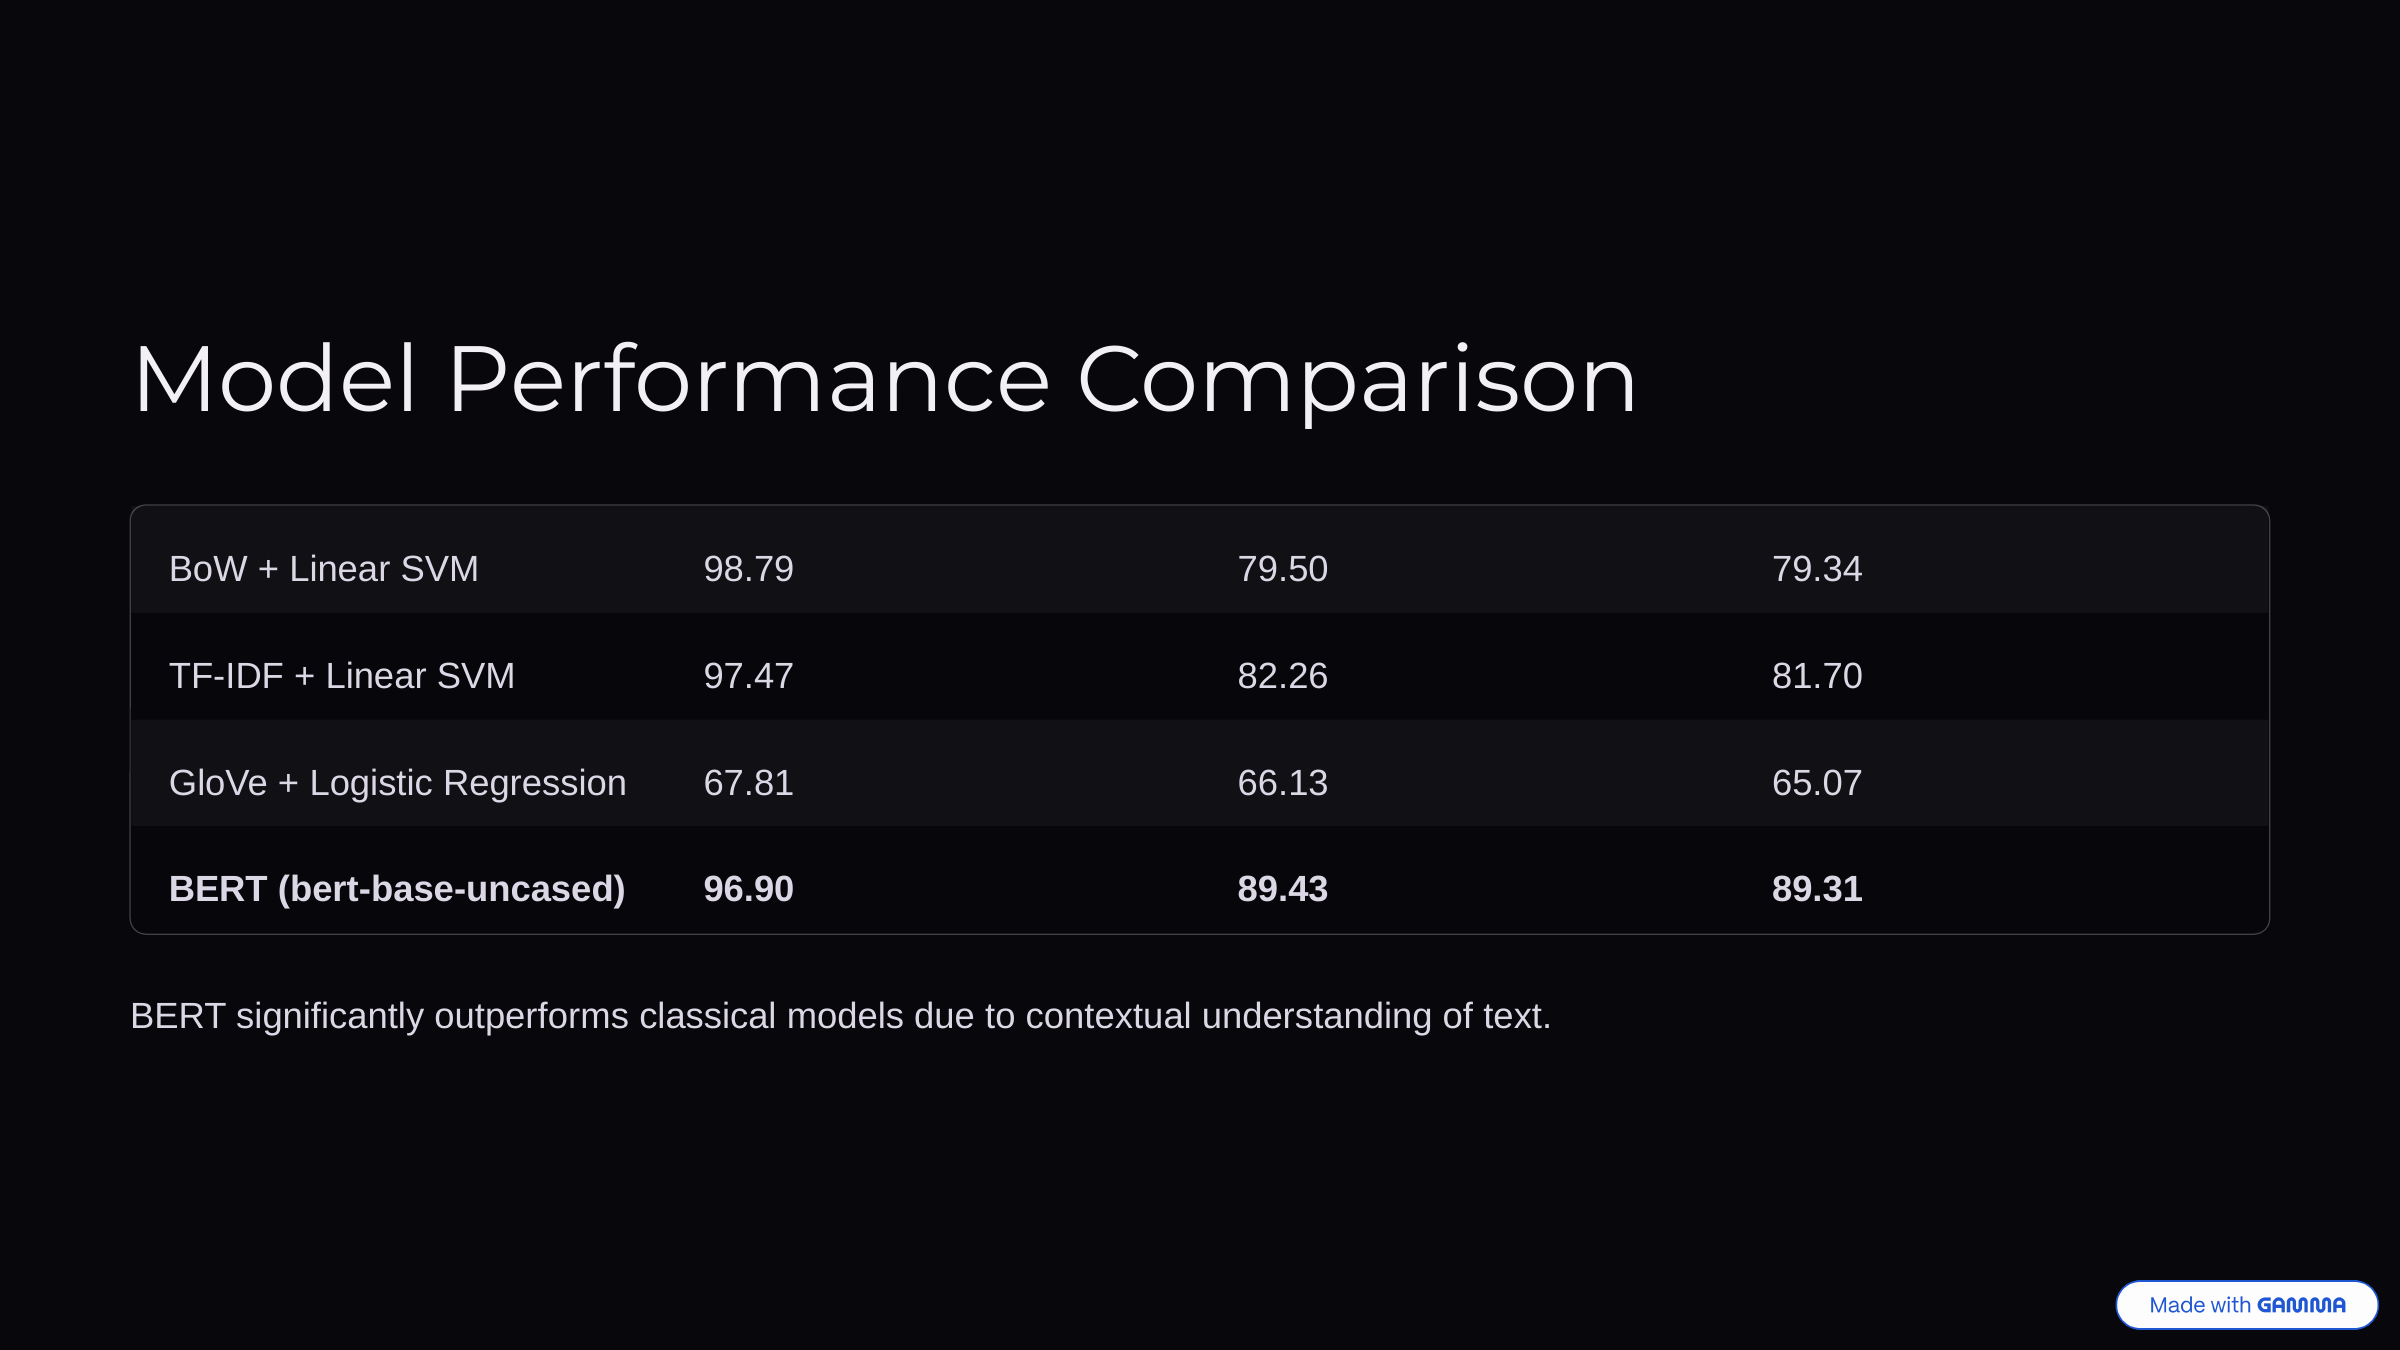

Model Performance Comparison

BoW + Linear SVM
98.79
79.50
79.34

TF-IDF + Linear SVM
97.47
82.26
81.70

GloVe + Logistic Regression
67.81
66.13
65.07

BERT (bert-base-uncased)
96.90
89.43
89.31
BERT significantly outperforms classical models due to contextual understanding of text.